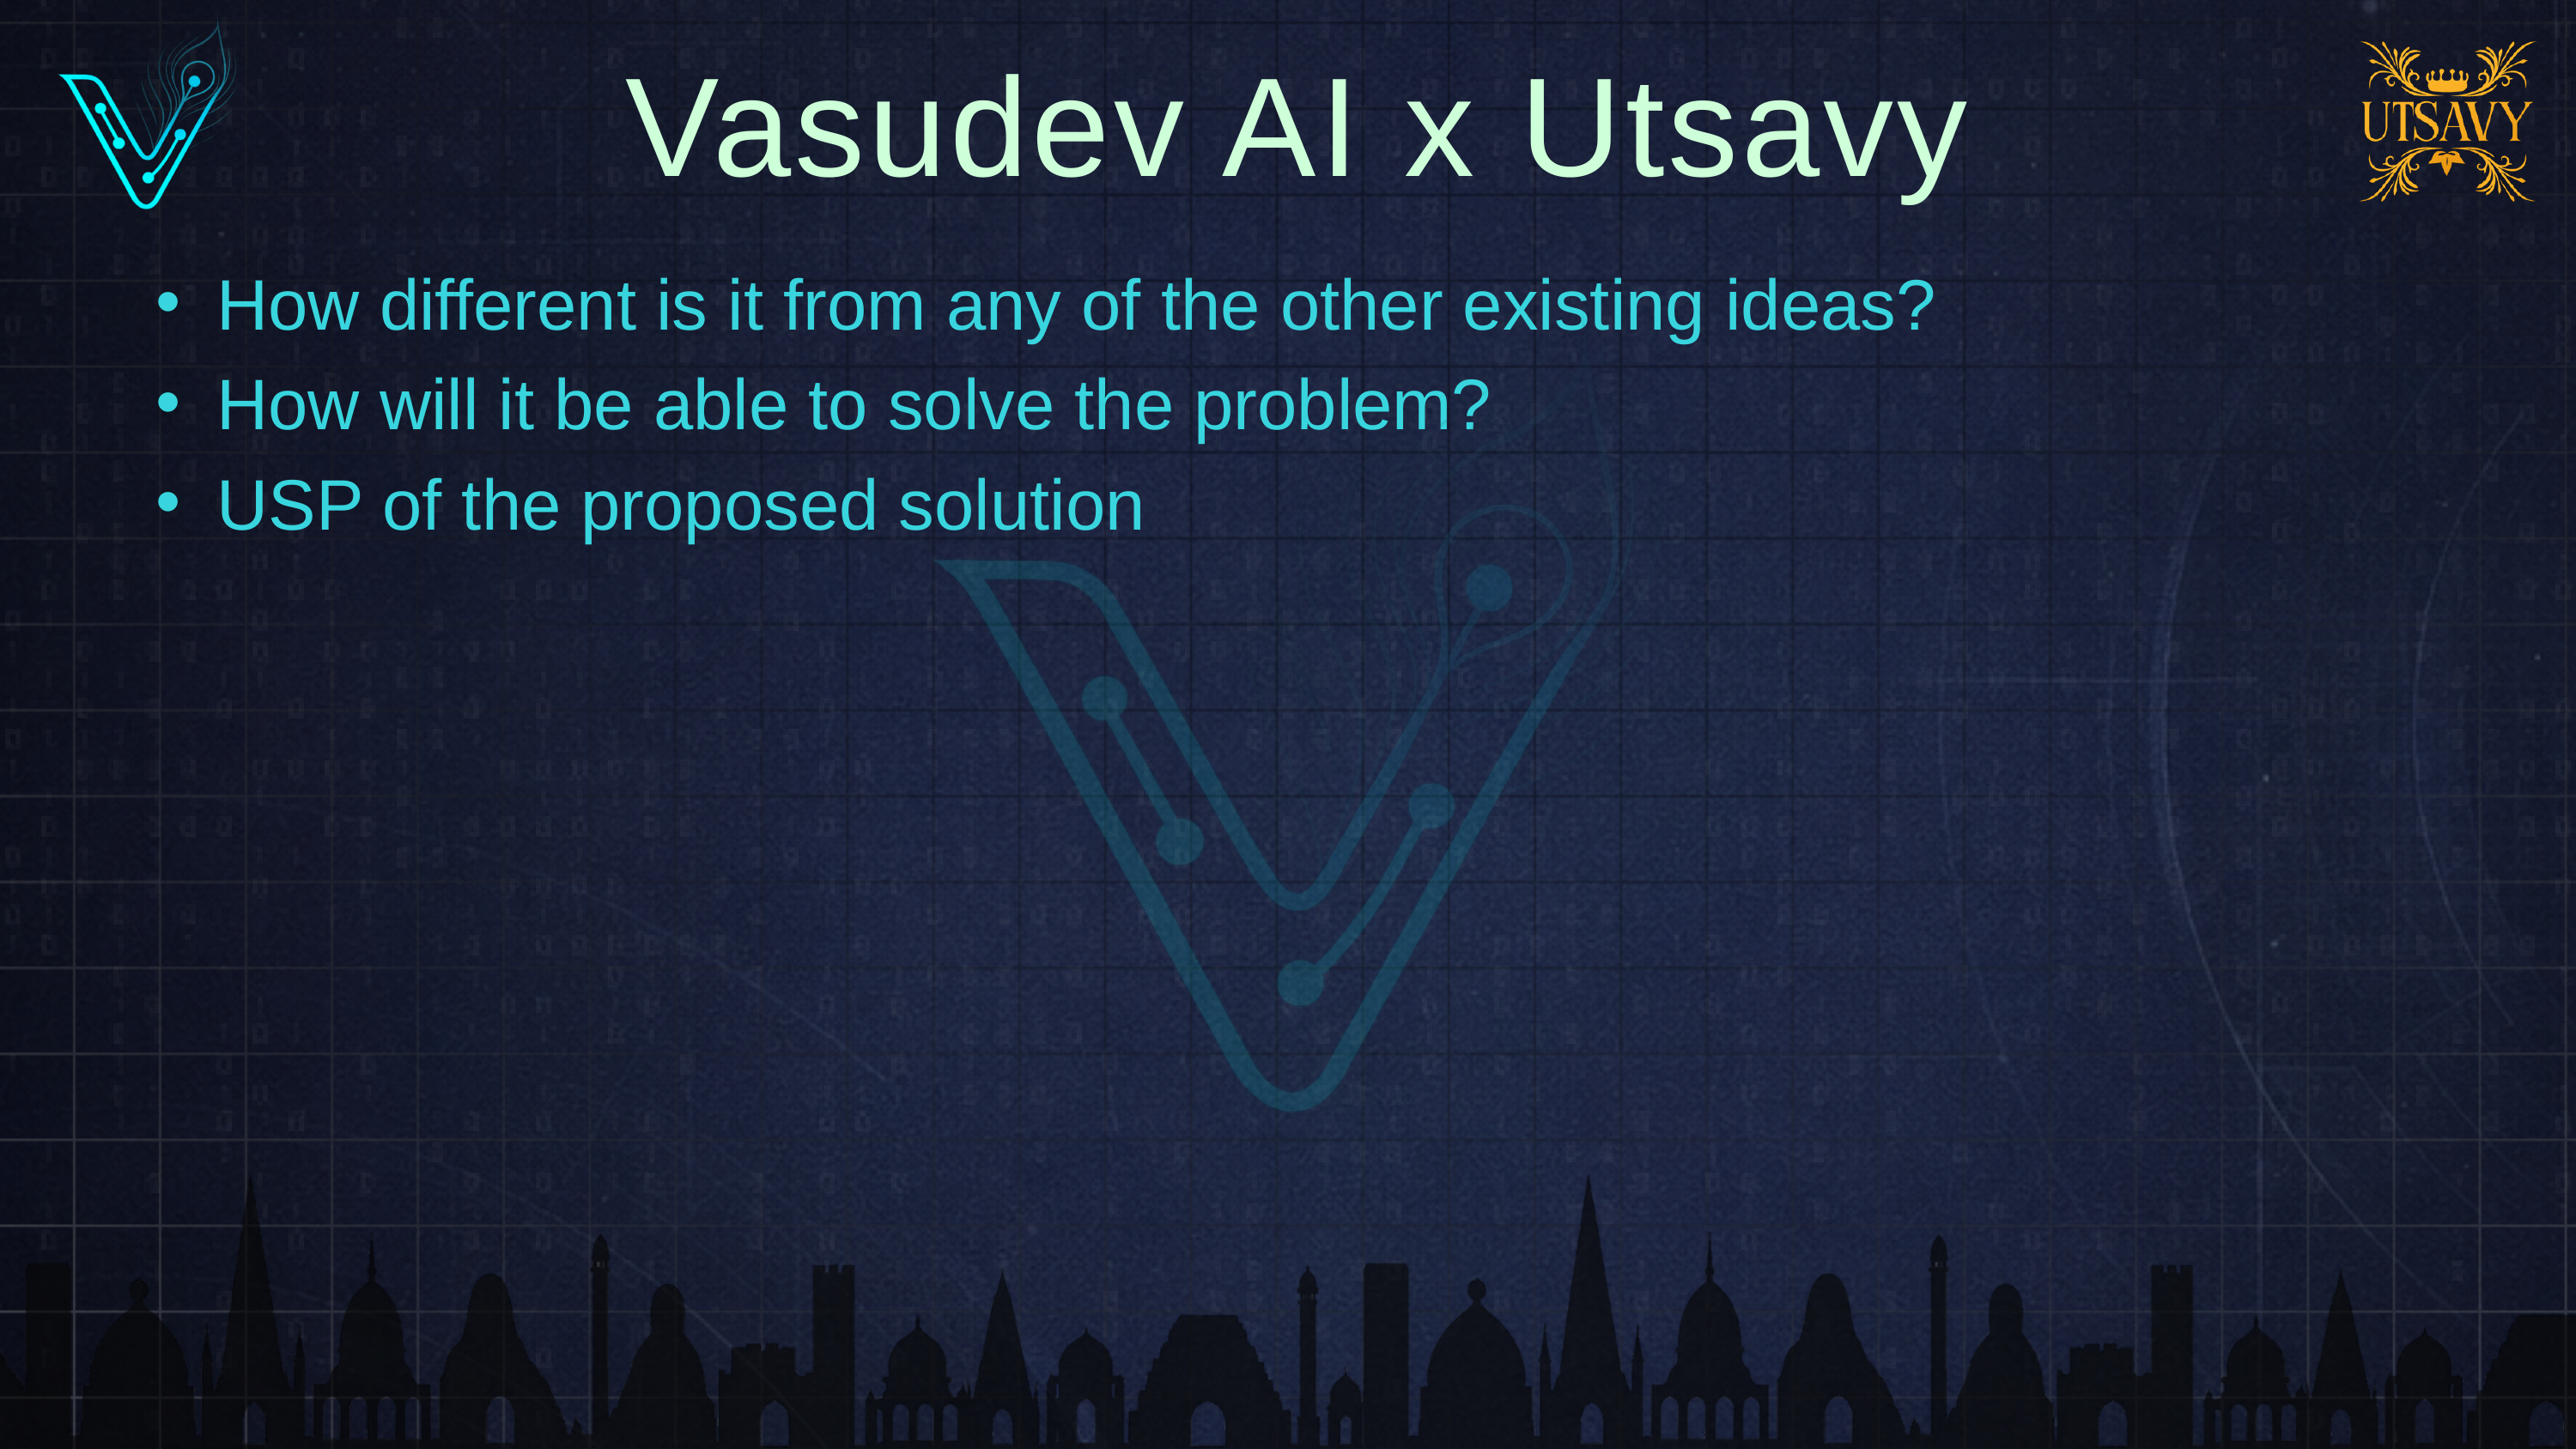

Vasudev AI x Utsavy

How different is it from any of the other existing ideas?
How will it be able to solve the problem?
USP of the proposed solution